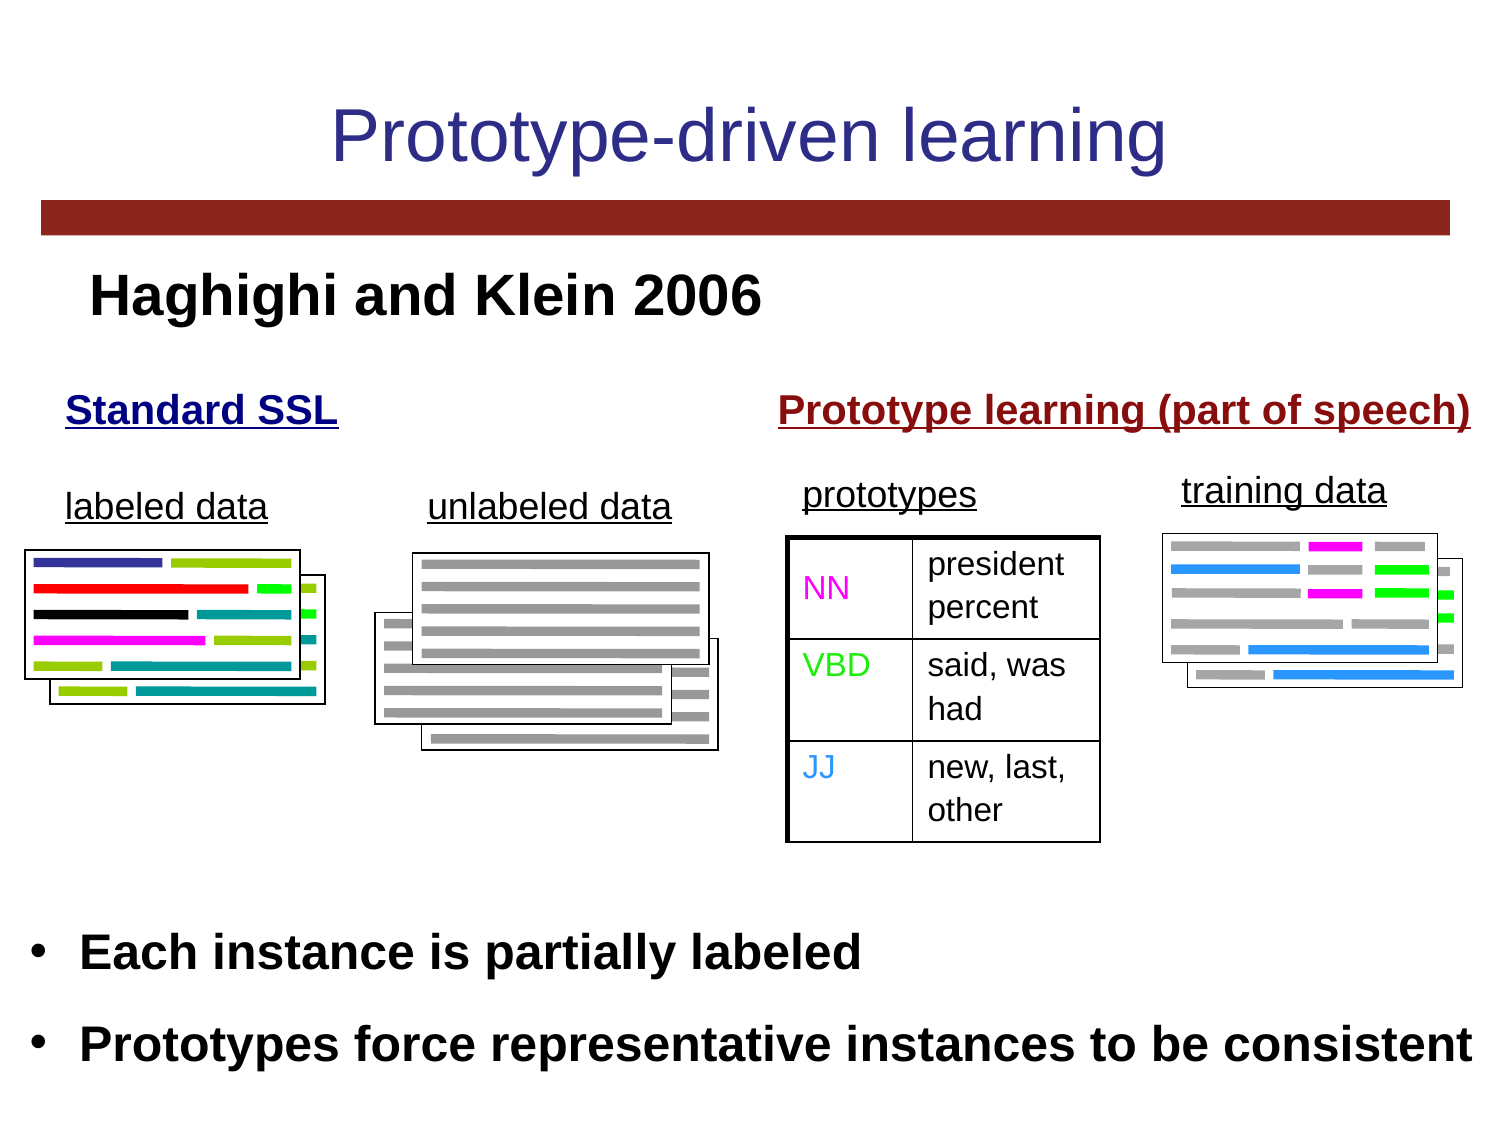

# Prototype-driven learning
Haghighi and Klein 2006
Standard SSL
Prototype learning (part of speech)
training data
prototypes
labeled data
unlabeled data

| NN | president percent |
| --- | --- |
| VBD | said, was had |
| JJ | new, last, other |

 Each instance is partially labeled
 Prototypes force representative instances to be consistent